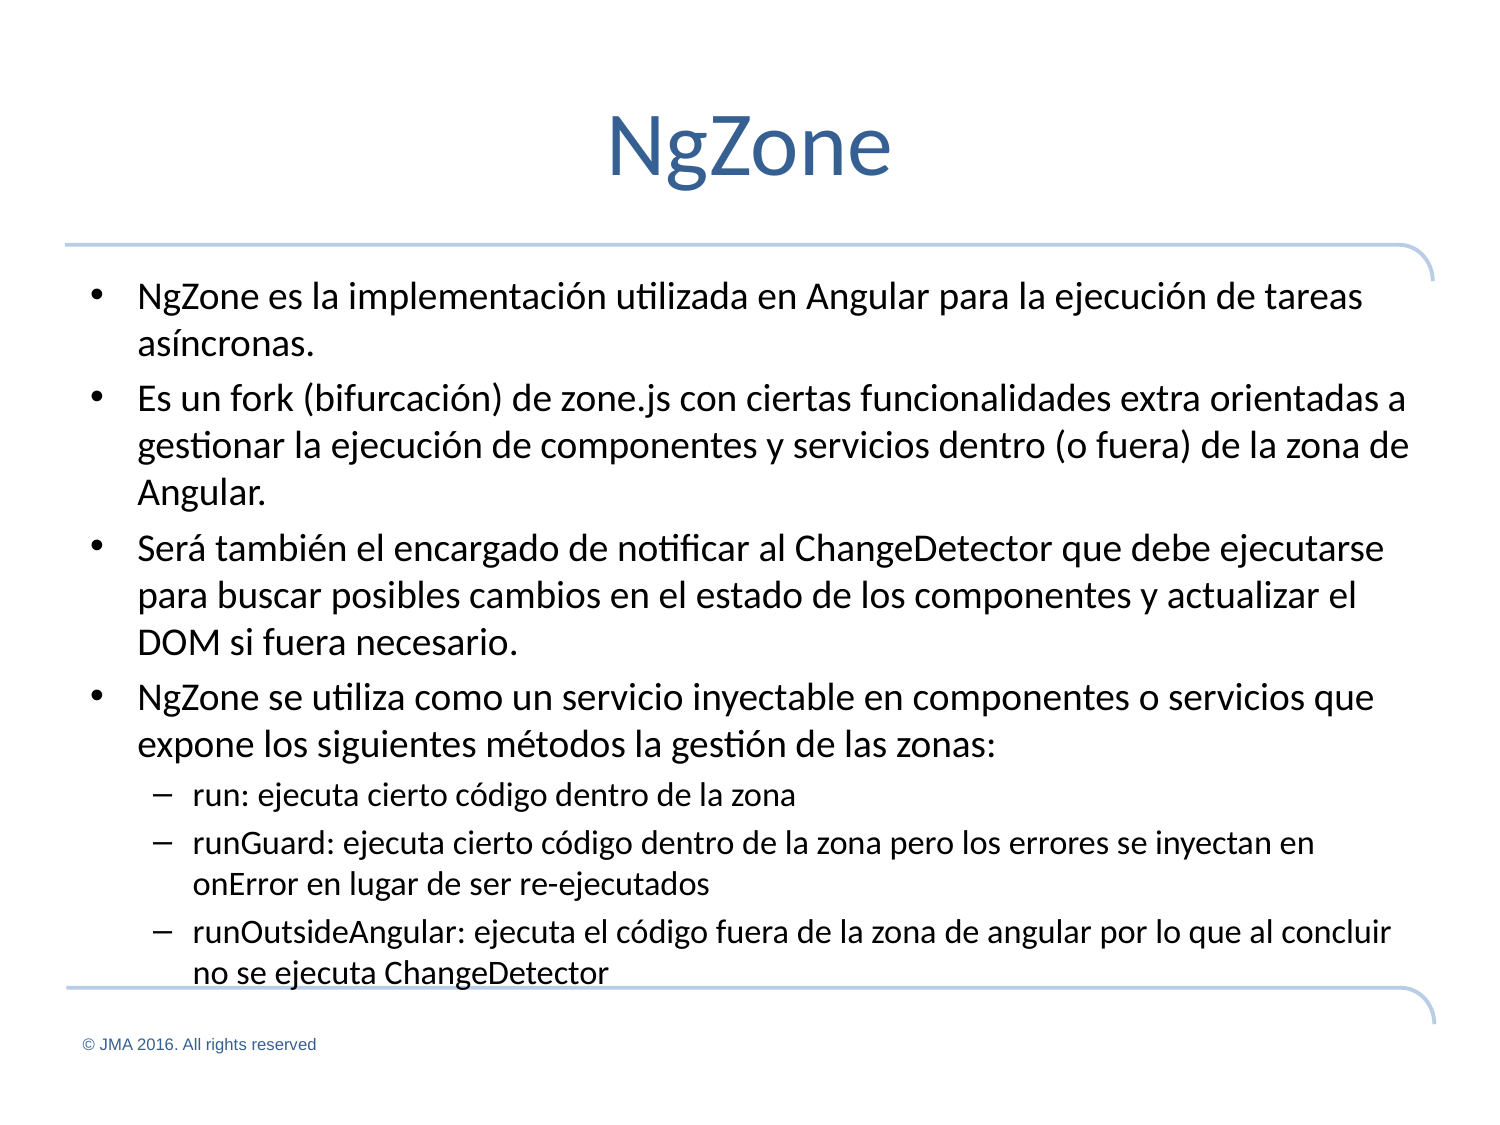

# NgZone
NgZone es la implementación utilizada en Angular para la ejecución de tareas asíncronas.
Es un fork (bifurcación) de zone.js con ciertas funcionalidades extra orientadas a gestionar la ejecución de componentes y servicios dentro (o fuera) de la zona de Angular.
Será también el encargado de notificar al ChangeDetector que debe ejecutarse para buscar posibles cambios en el estado de los componentes y actualizar el DOM si fuera necesario.
NgZone se utiliza como un servicio inyectable en componentes o servicios que expone los siguientes métodos la gestión de las zonas:
run: ejecuta cierto código dentro de la zona
runGuard: ejecuta cierto código dentro de la zona pero los errores se inyectan en onError en lugar de ser re-ejecutados
runOutsideAngular: ejecuta el código fuera de la zona de angular por lo que al concluir no se ejecuta ChangeDetector